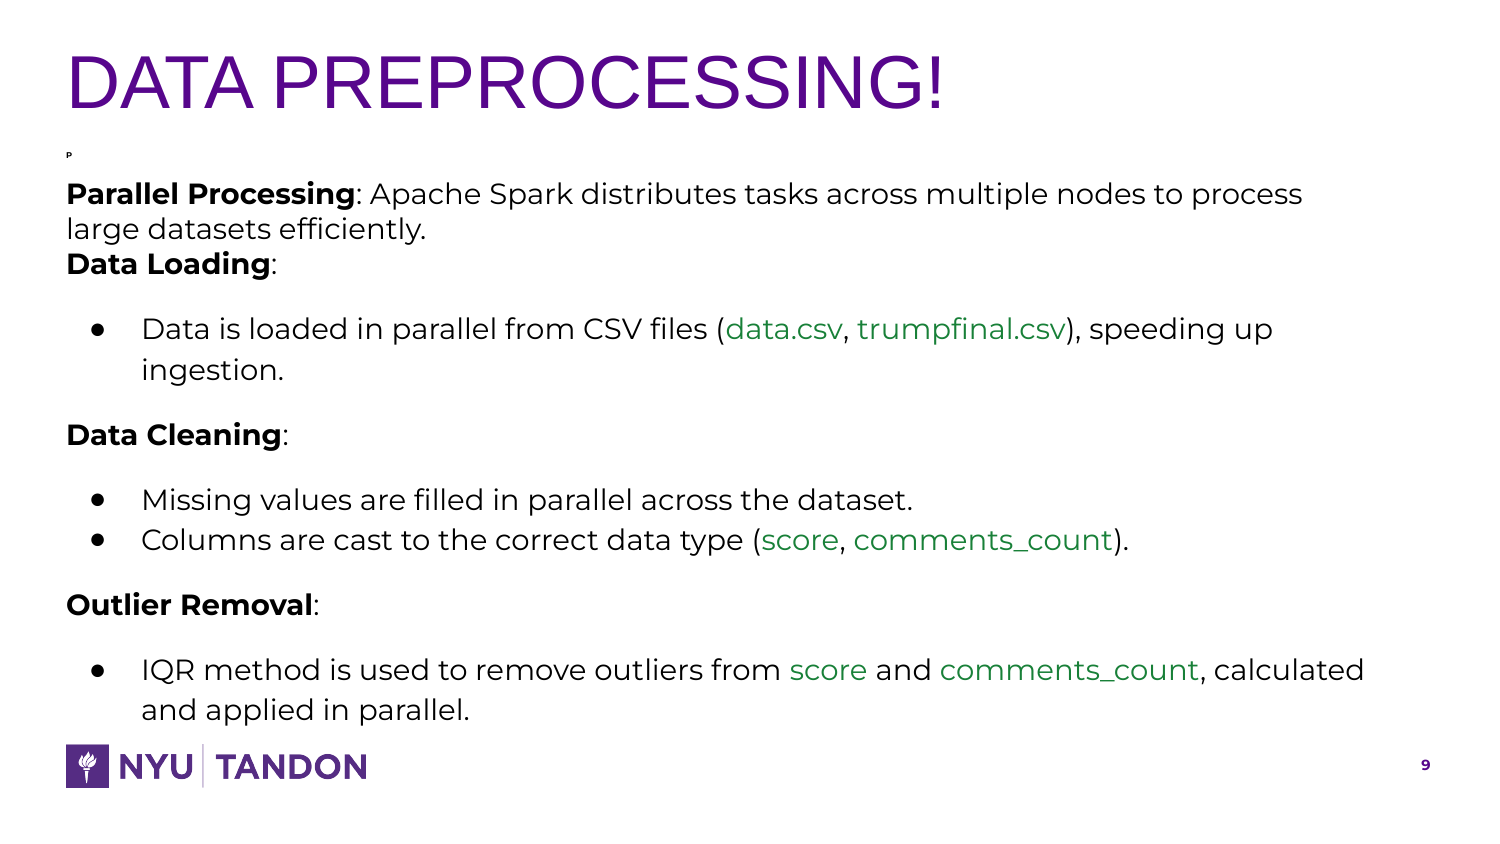

# DATA PREPROCESSING!
P

Parallel Processing: Apache Spark distributes tasks across multiple nodes to process large datasets efficiently.
Data Loading:
Data is loaded in parallel from CSV files (data.csv, trumpfinal.csv), speeding up ingestion.
Data Cleaning:
Missing values are filled in parallel across the dataset.
Columns are cast to the correct data type (score, comments_count).
Outlier Removal:
IQR method is used to remove outliers from score and comments_count, calculated and applied in parallel.